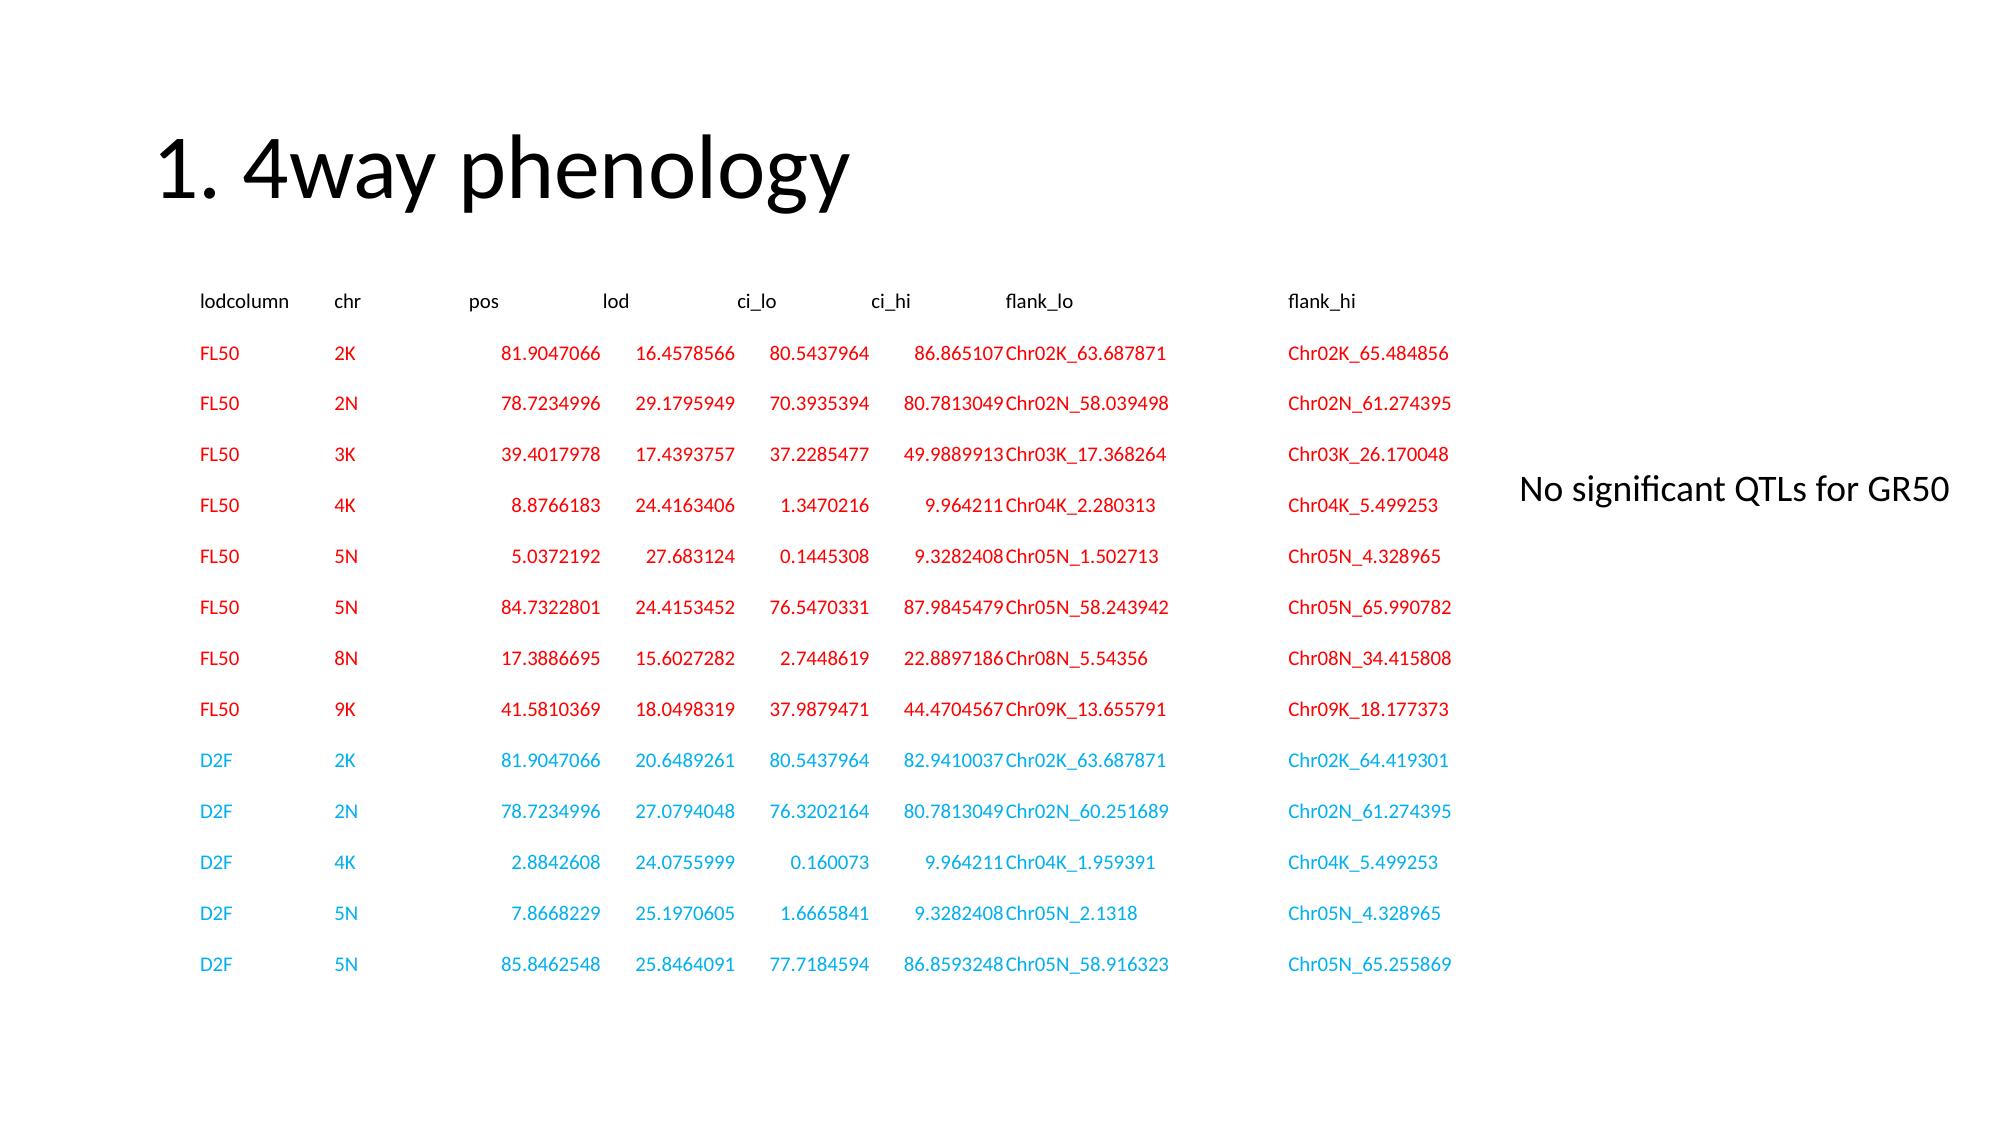

# 1. 4way phenology
| lodcolumn | chr | pos | lod | ci\_lo | ci\_hi | flank\_lo | flank\_hi |  |
| --- | --- | --- | --- | --- | --- | --- | --- | --- |
| FL50 | 2K | 81.9047066 | 16.4578566 | 80.5437964 | 86.865107 | Chr02K\_63.687871 | Chr02K\_65.484856 |  |
| FL50 | 2N | 78.7234996 | 29.1795949 | 70.3935394 | 80.7813049 | Chr02N\_58.039498 | Chr02N\_61.274395 |  |
| FL50 | 3K | 39.4017978 | 17.4393757 | 37.2285477 | 49.9889913 | Chr03K\_17.368264 | Chr03K\_26.170048 |  |
| FL50 | 4K | 8.8766183 | 24.4163406 | 1.3470216 | 9.964211 | Chr04K\_2.280313 | Chr04K\_5.499253 |  |
| FL50 | 5N | 5.0372192 | 27.683124 | 0.1445308 | 9.3282408 | Chr05N\_1.502713 | Chr05N\_4.328965 |  |
| FL50 | 5N | 84.7322801 | 24.4153452 | 76.5470331 | 87.9845479 | Chr05N\_58.243942 | Chr05N\_65.990782 |  |
| FL50 | 8N | 17.3886695 | 15.6027282 | 2.7448619 | 22.8897186 | Chr08N\_5.54356 | Chr08N\_34.415808 |  |
| FL50 | 9K | 41.5810369 | 18.0498319 | 37.9879471 | 44.4704567 | Chr09K\_13.655791 | Chr09K\_18.177373 |  |
| D2F | 2K | 81.9047066 | 20.6489261 | 80.5437964 | 82.9410037 | Chr02K\_63.687871 | Chr02K\_64.419301 |  |
| D2F | 2N | 78.7234996 | 27.0794048 | 76.3202164 | 80.7813049 | Chr02N\_60.251689 | Chr02N\_61.274395 |  |
| D2F | 4K | 2.8842608 | 24.0755999 | 0.160073 | 9.964211 | Chr04K\_1.959391 | Chr04K\_5.499253 |  |
| D2F | 5N | 7.8668229 | 25.1970605 | 1.6665841 | 9.3282408 | Chr05N\_2.1318 | Chr05N\_4.328965 |  |
| D2F | 5N | 85.8462548 | 25.8464091 | 77.7184594 | 86.8593248 | Chr05N\_58.916323 | Chr05N\_65.255869 |  |
No significant QTLs for GR50